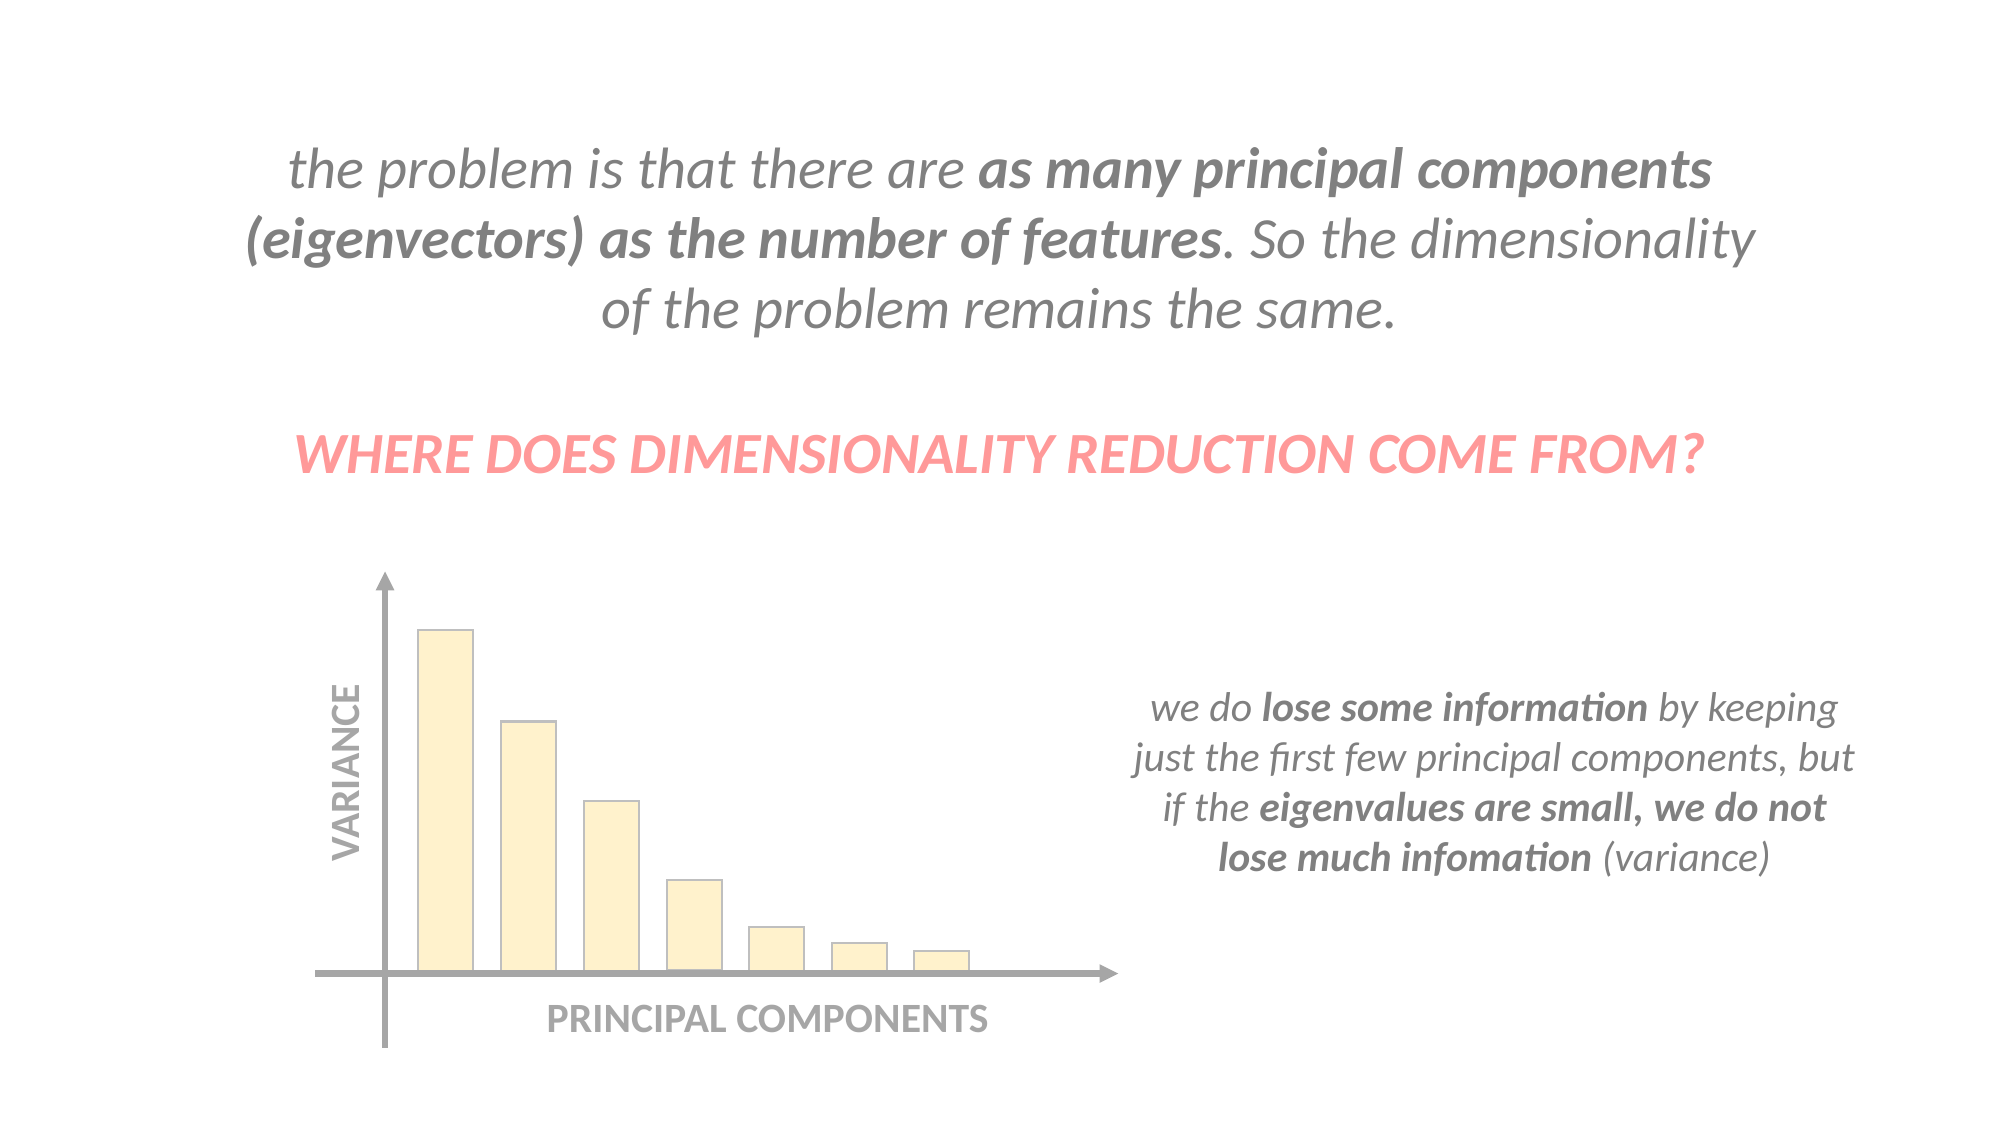

the problem is that there are as many principal components (eigenvectors) as the number of features. So the dimensionality of the problem remains the same.
WHERE DOES DIMENSIONALITY REDUCTION COME FROM?

VARIANCE

PRINCIPAL COMPONENTS
we do lose some information by keeping just the first few principal components, but if the eigenvalues are small, we do not lose much infomation (variance)